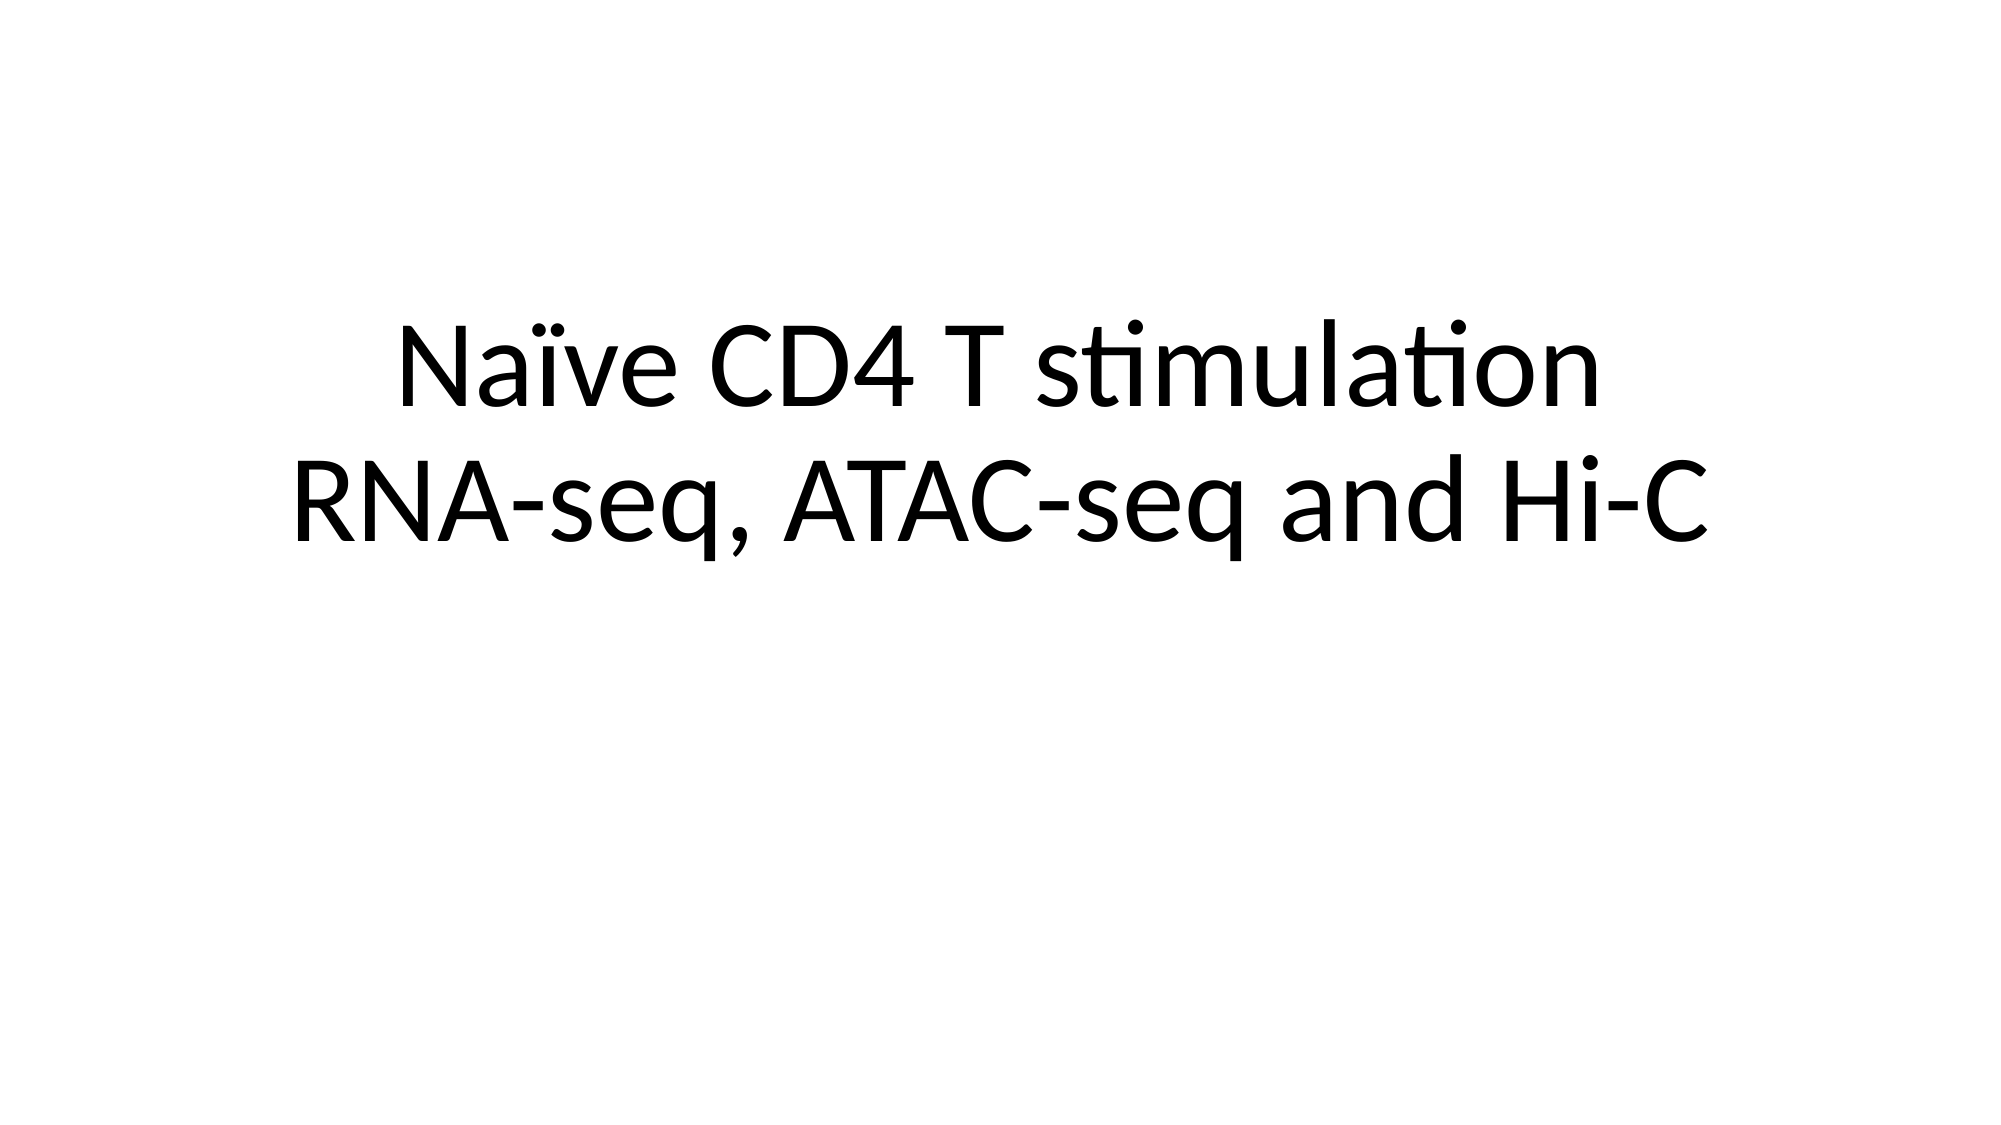

# Naïve CD4 T stimulation RNA-seq, ATAC-seq and Hi-C